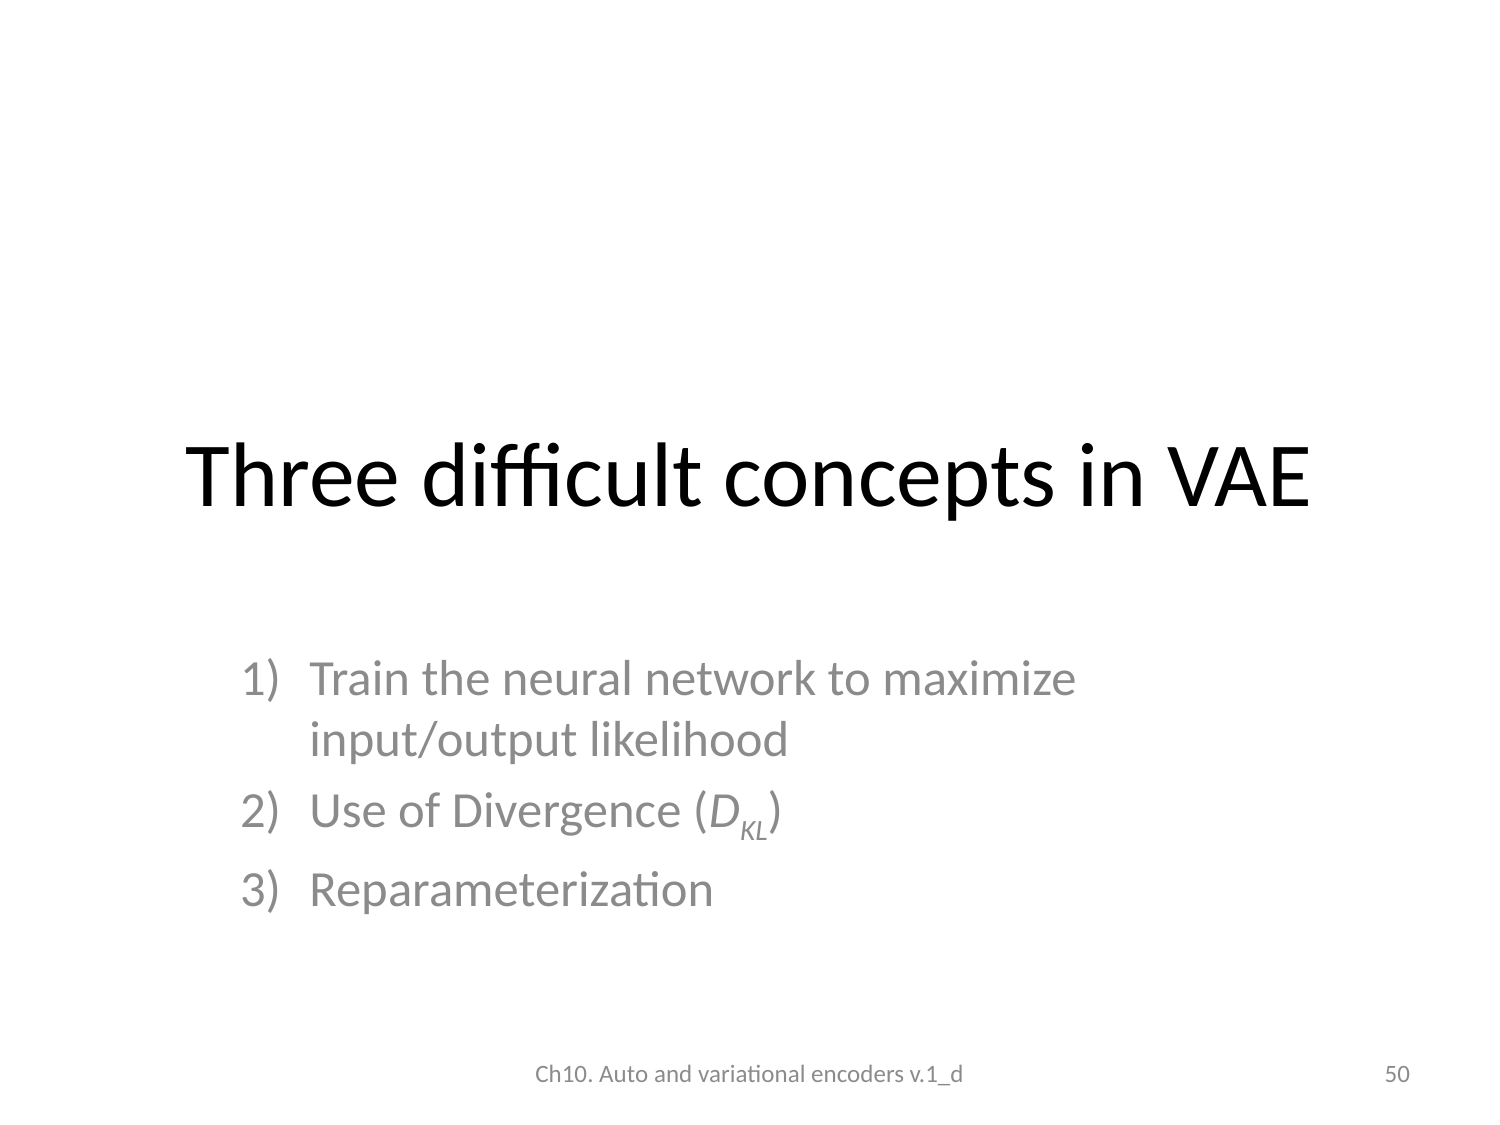

# Three difficult concepts in VAE
Train the neural network to maximize input/output likelihood
Use of Divergence (DKL)
Reparameterization
Ch10. Auto and variational encoders v.1_d
50